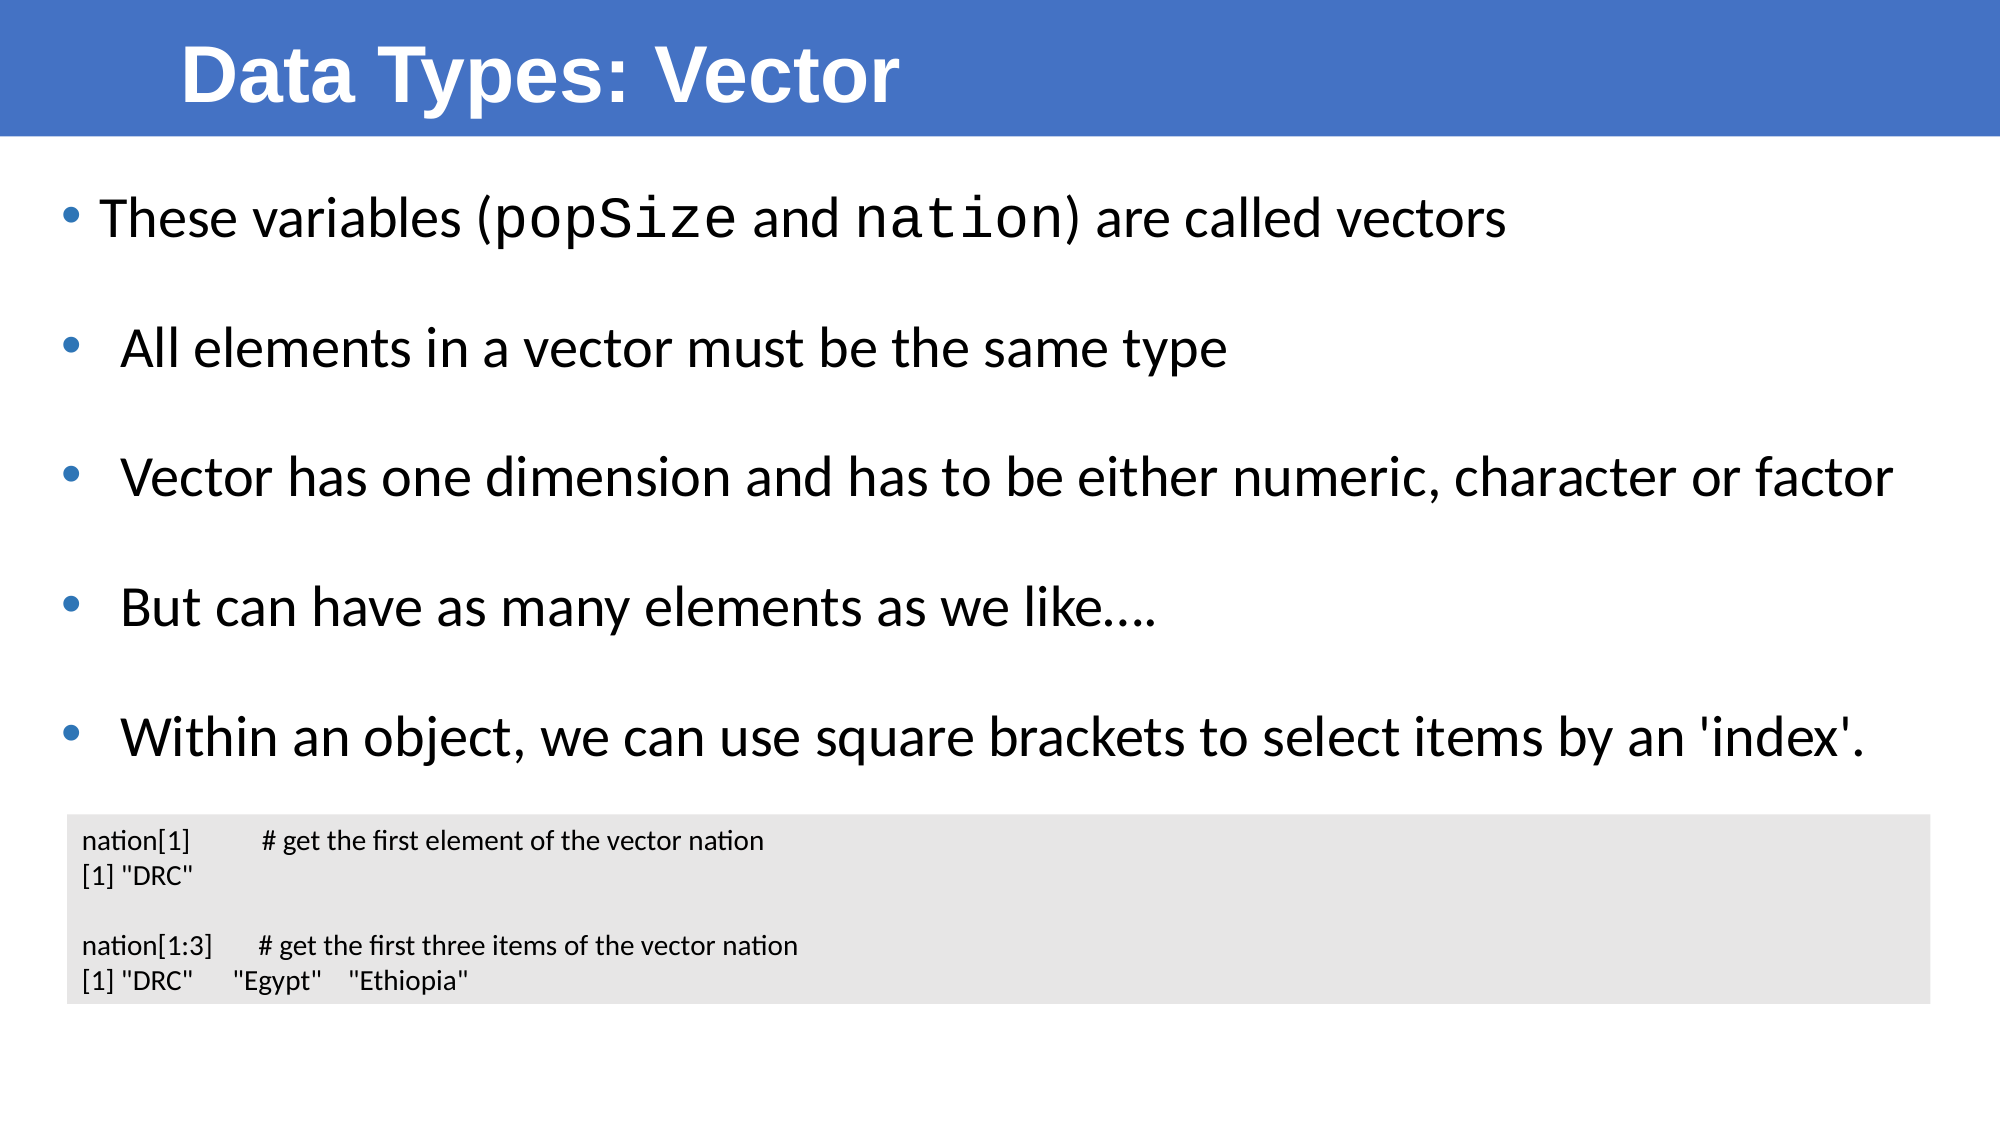

Data Types: Vector
These variables (popSize and nation) are called vectors
All elements in a vector must be the same type
Vector has one dimension and has to be either numeric, character or factor
But can have as many elements as we like….
Within an object, we can use square brackets to select items by an 'index'.

nation[1]           # get the first element of the vector nation
[1] "DRC"

nation[1:3]       # get the first three items of the vector nation
[1] "DRC"      "Egypt"    "Ethiopia"